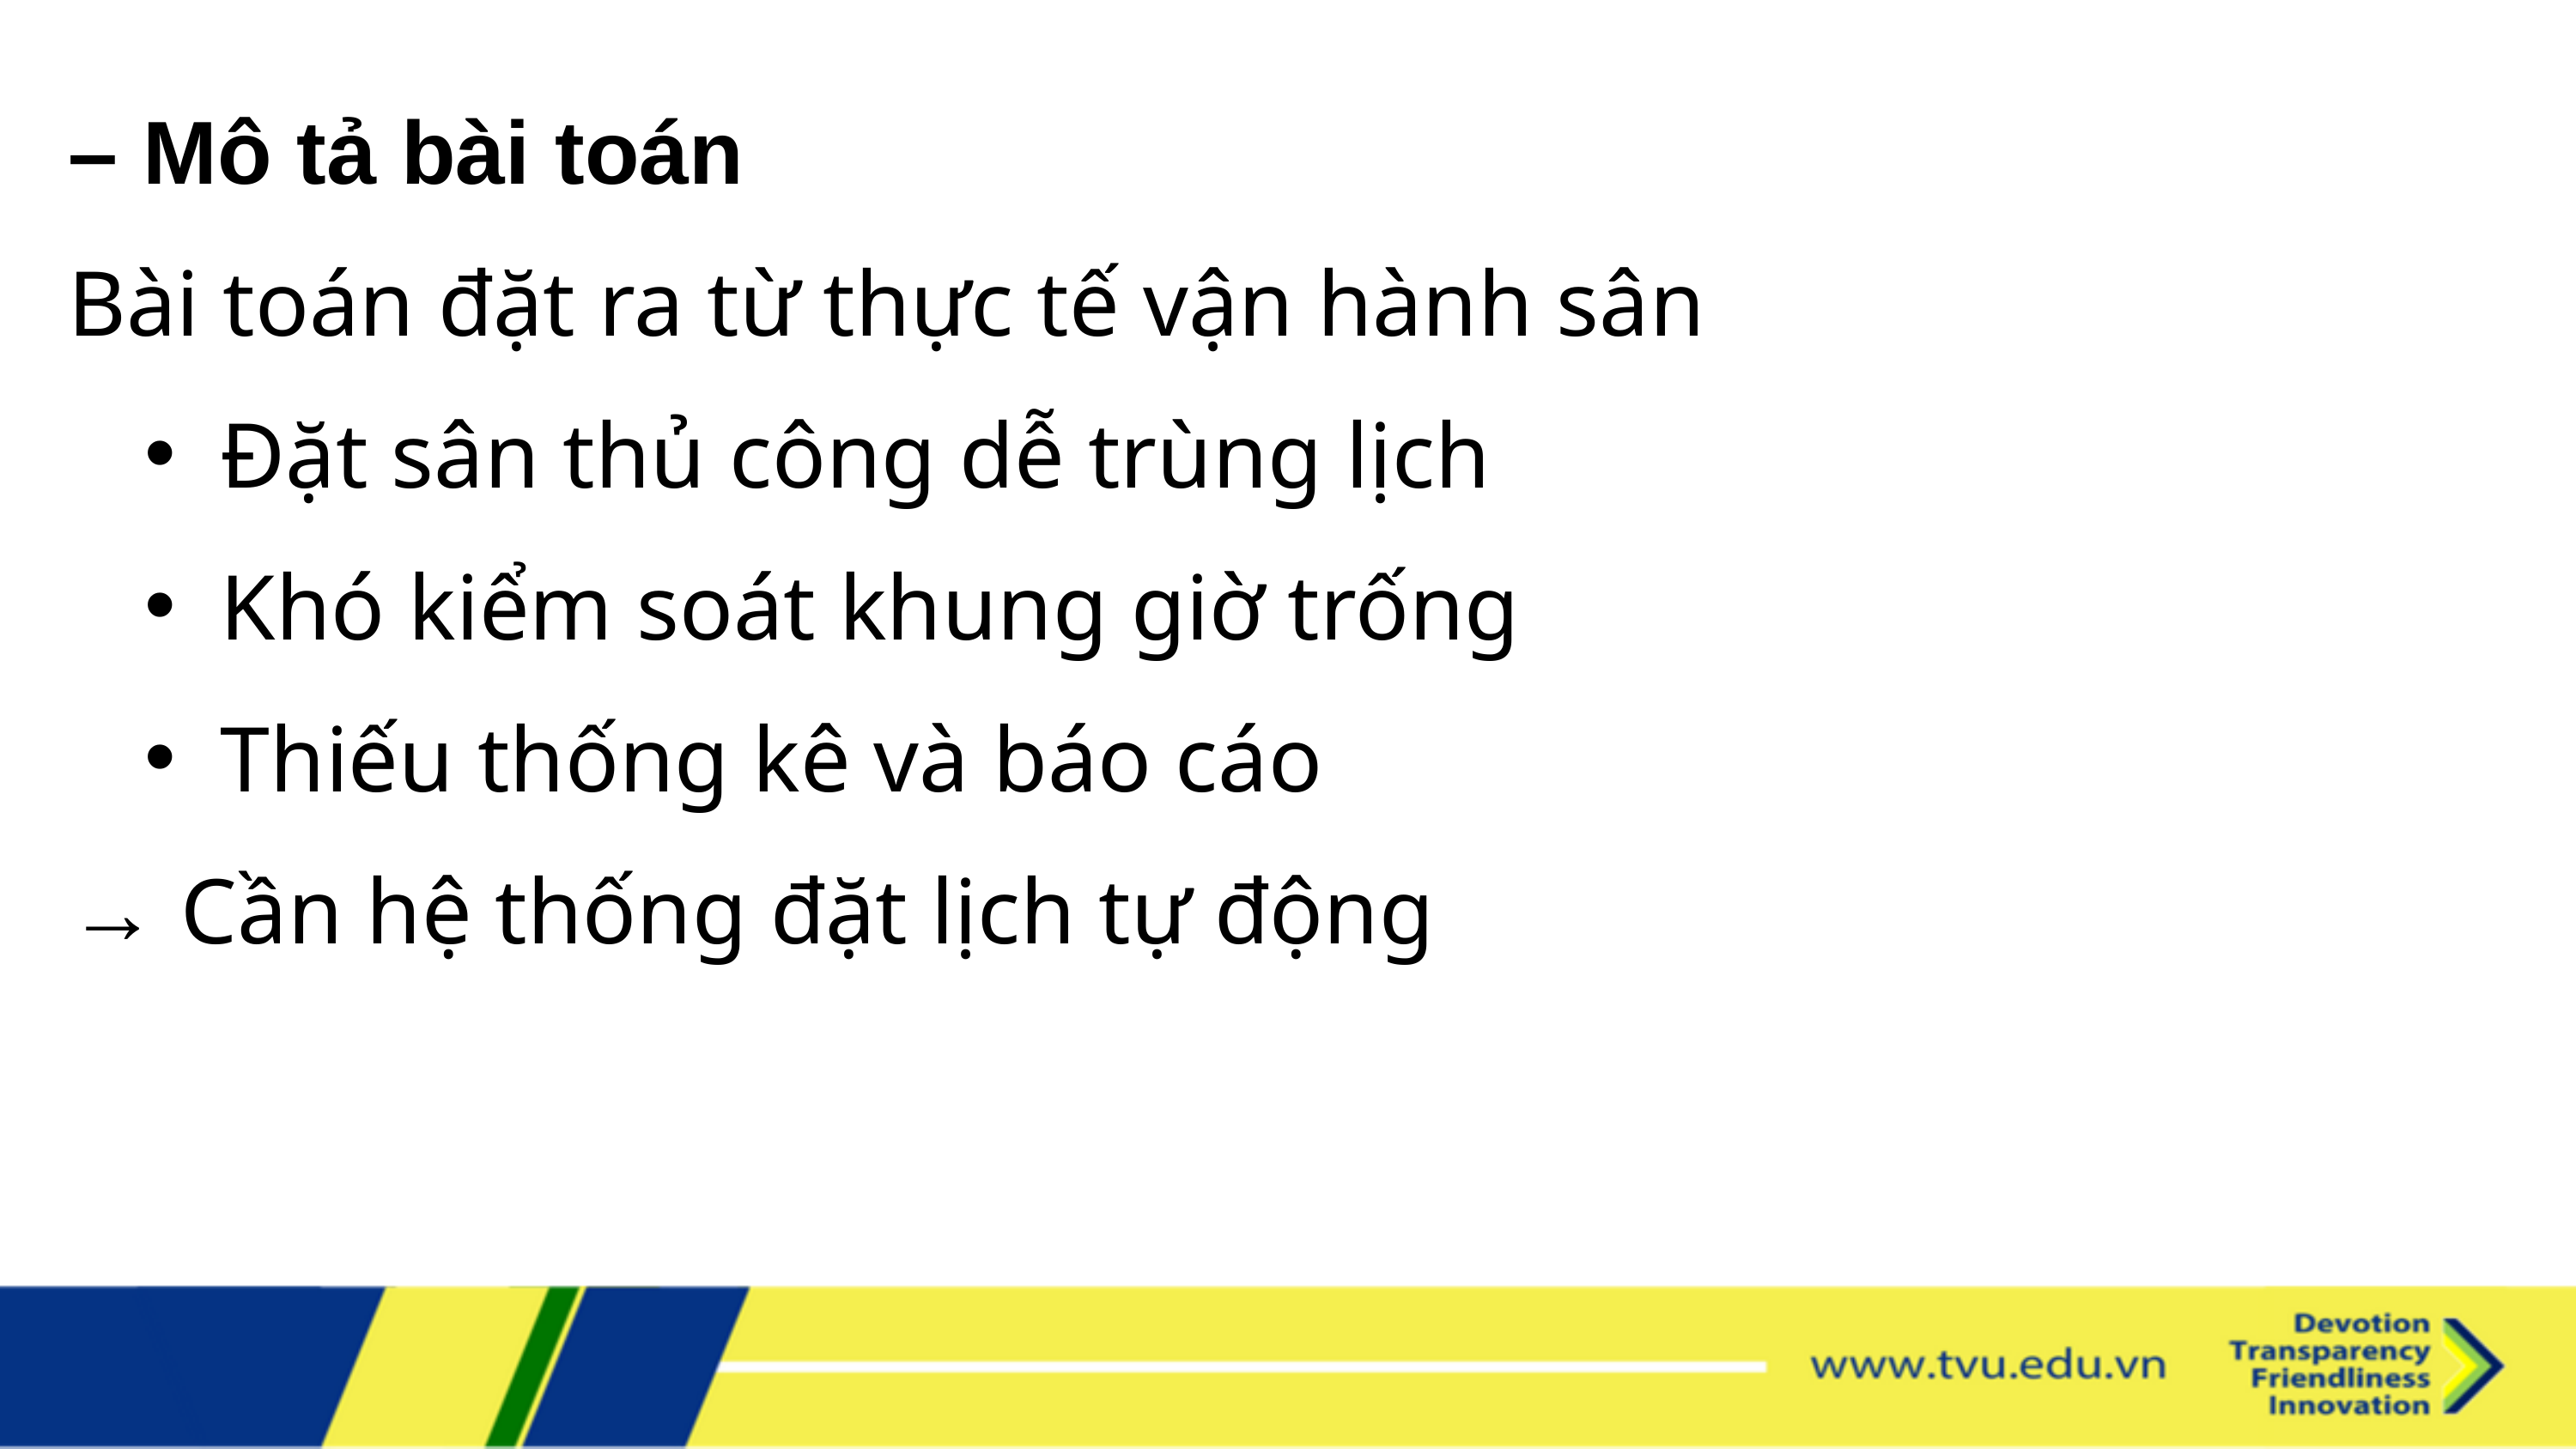

– Mô tả bài toán
Bài toán đặt ra từ thực tế vận hành sân
Đặt sân thủ công dễ trùng lịch
Khó kiểm soát khung giờ trống
Thiếu thống kê và báo cáo
→ Cần hệ thống đặt lịch tự động